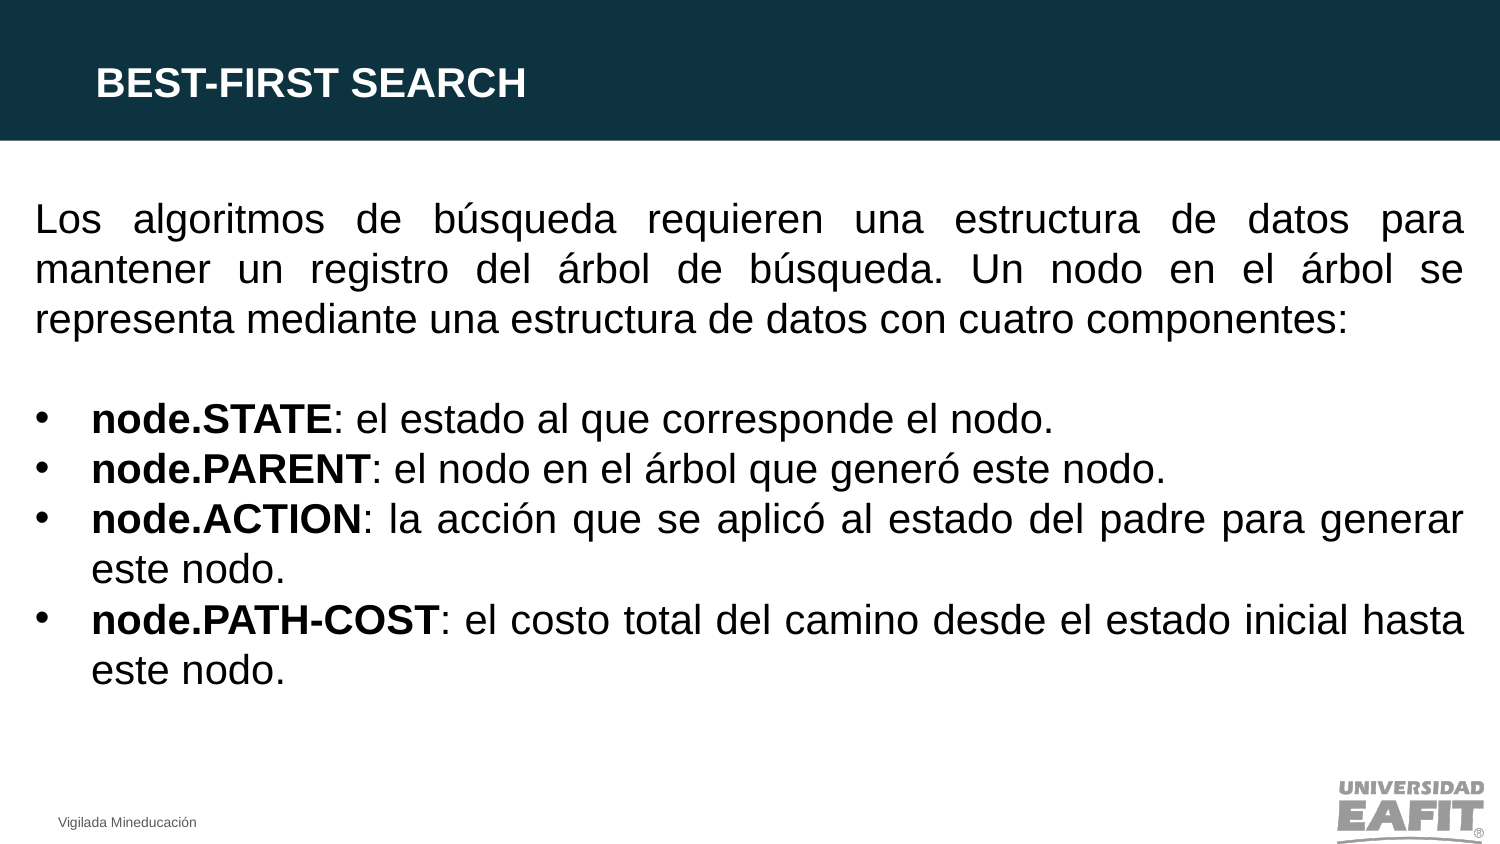

BEST-FIRST SEARCH
Los algoritmos de búsqueda requieren una estructura de datos para mantener un registro del árbol de búsqueda. Un nodo en el árbol se representa mediante una estructura de datos con cuatro componentes:

node.STATE: el estado al que corresponde el nodo.
node.PARENT: el nodo en el árbol que generó este nodo.
node.ACTION: la acción que se aplicó al estado del padre para generar este nodo.
node.PATH-COST: el costo total del camino desde el estado inicial hasta este nodo.